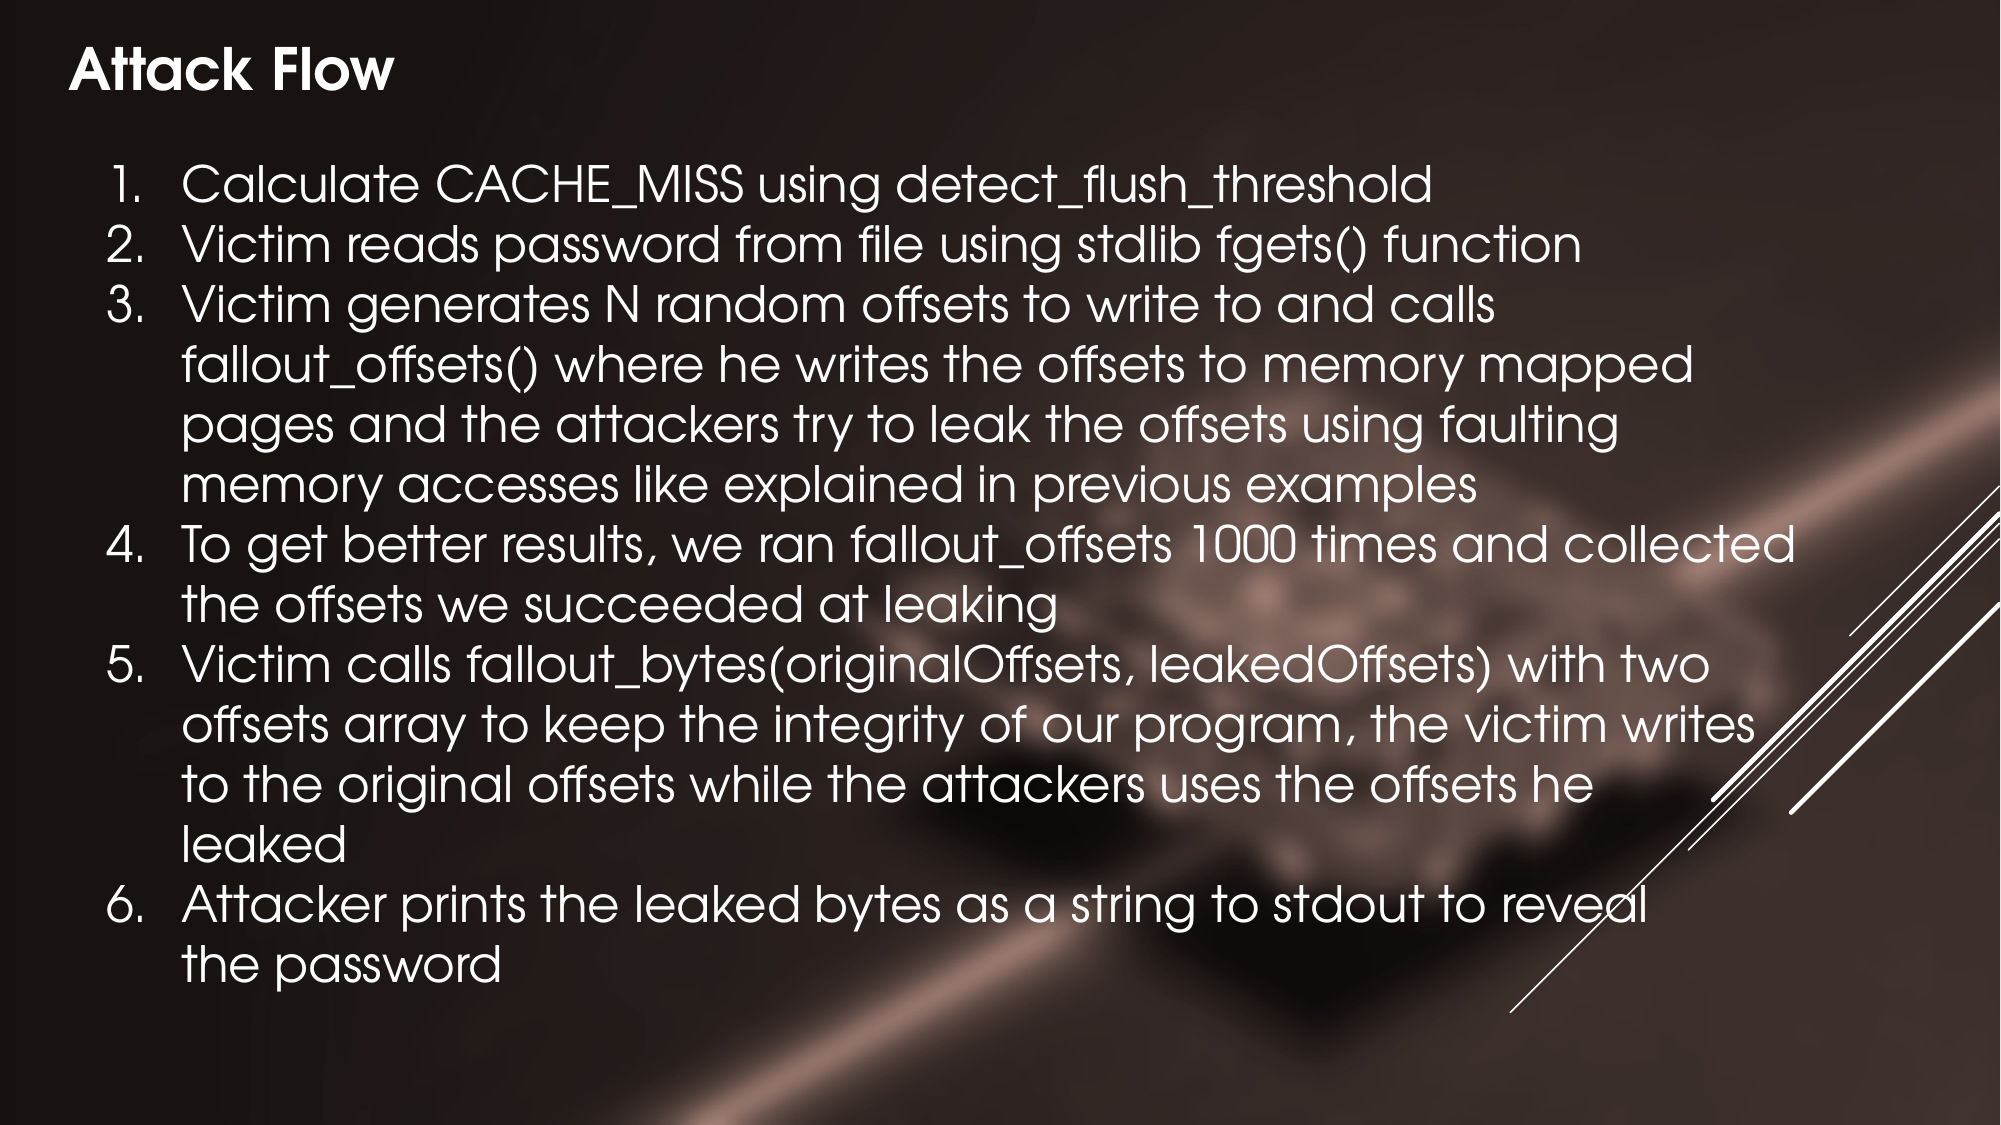

Attack Flow
Calculate CACHE_MISS using detect_flush_threshold
Victim reads password from file using stdlib fgets() function
Victim generates N random offsets to write to and calls
fallout_offsets() where he writes the offsets to memory mapped
pages and the attackers try to leak the offsets using faulting
memory accesses like explained in previous examples
To get better results, we ran fallout_offsets 1000 times and collected
the offsets we succeeded at leaking
Victim calls fallout_bytes(originalOffsets, leakedOffsets) with two
offsets array to keep the integrity of our program, the victim writes
to the original offsets while the attackers uses the offsets he
leaked
Attacker prints the leaked bytes as a string to stdout to reveal
the password